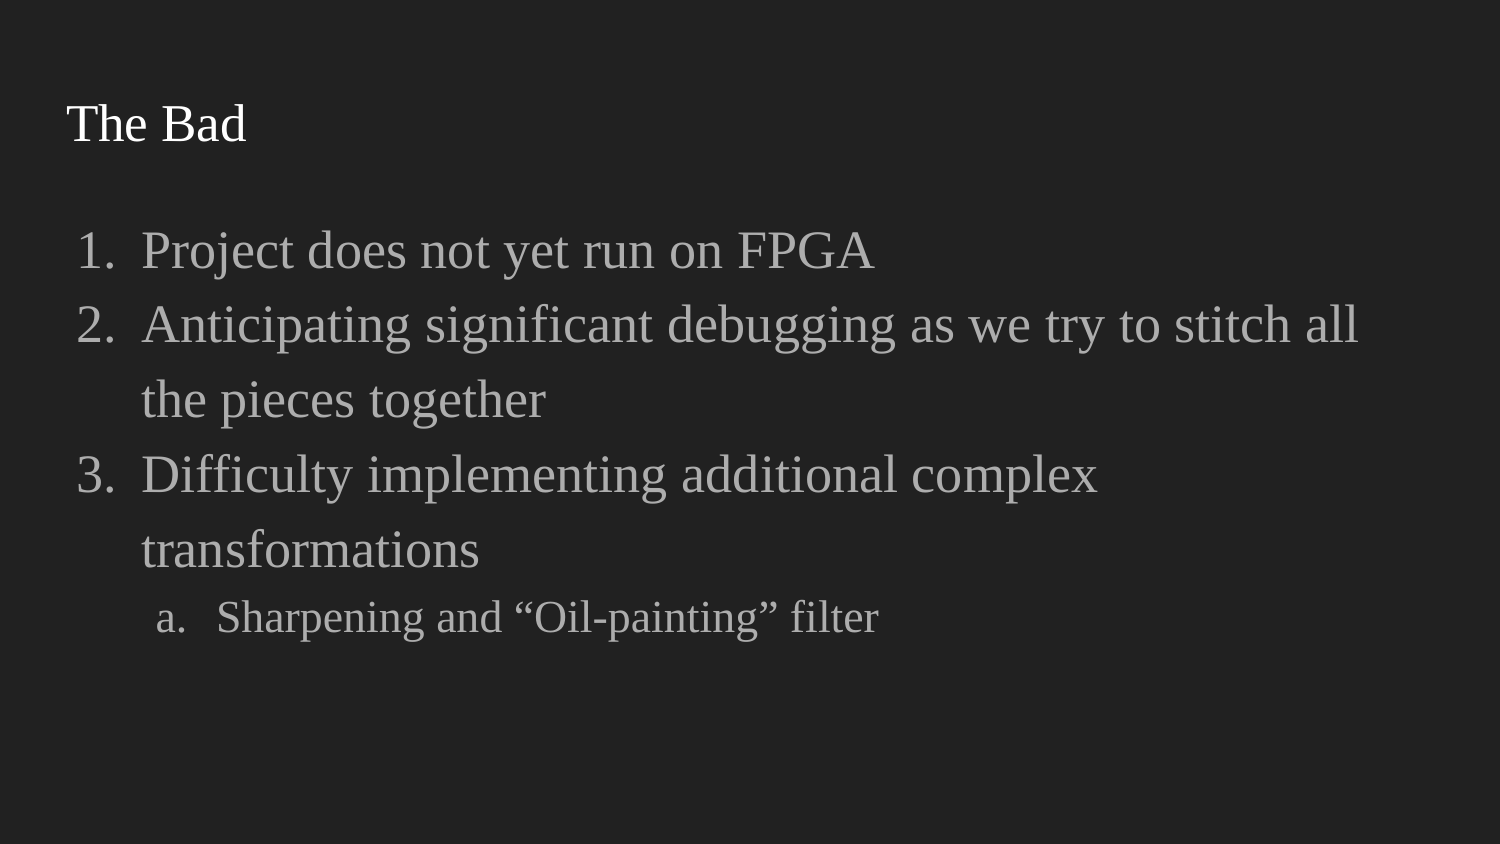

# The Bad
Project does not yet run on FPGA
Anticipating significant debugging as we try to stitch all the pieces together
Difficulty implementing additional complex transformations
Sharpening and “Oil-painting” filter